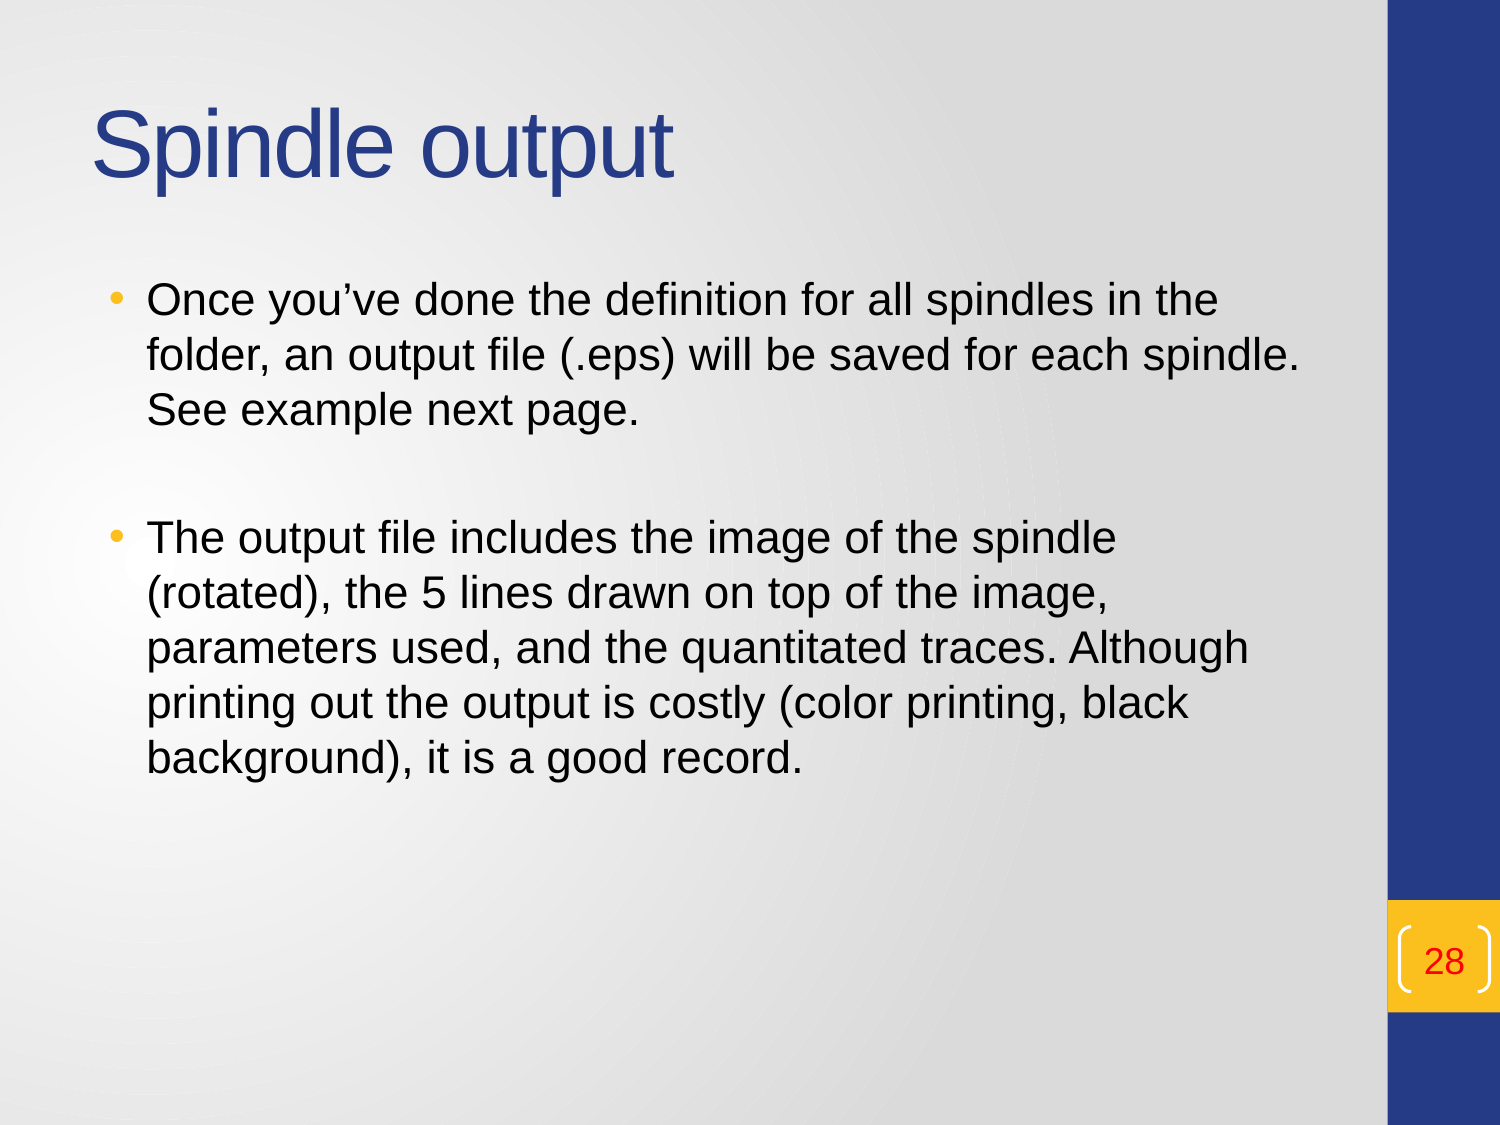

# Spindle output
Once you’ve done the definition for all spindles in the folder, an output file (.eps) will be saved for each spindle. See example next page.

The output file includes the image of the spindle (rotated), the 5 lines drawn on top of the image, parameters used, and the quantitated traces. Although printing out the output is costly (color printing, black background), it is a good record.

28